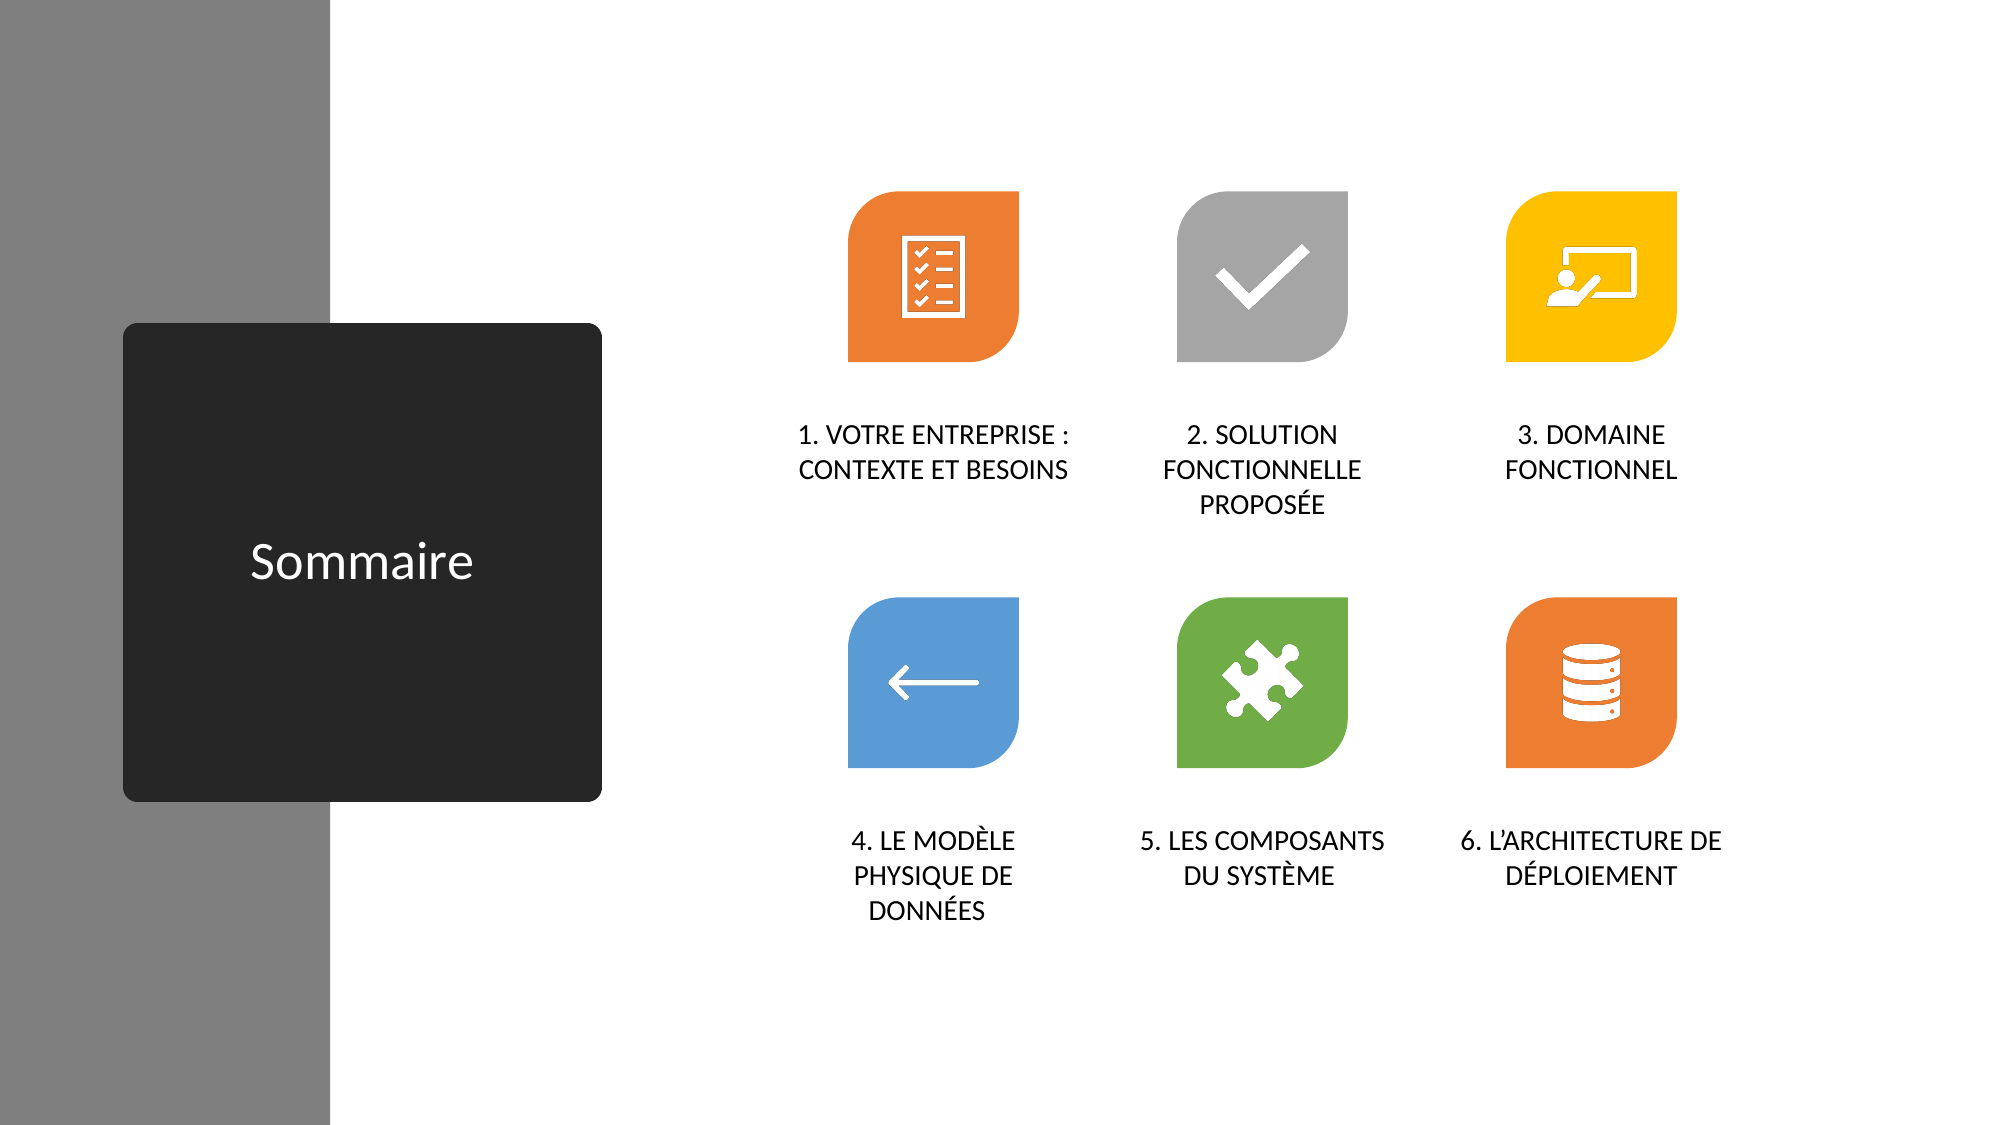

1. Votre entreprise : contexte et besoins
2. Solution fonctionnelle proposée
3. DOMAINE FONCTIONNEL
4. Le modèle physique de données
5. Les composants du système
6. L’architecture de déploiement
# Sommaire